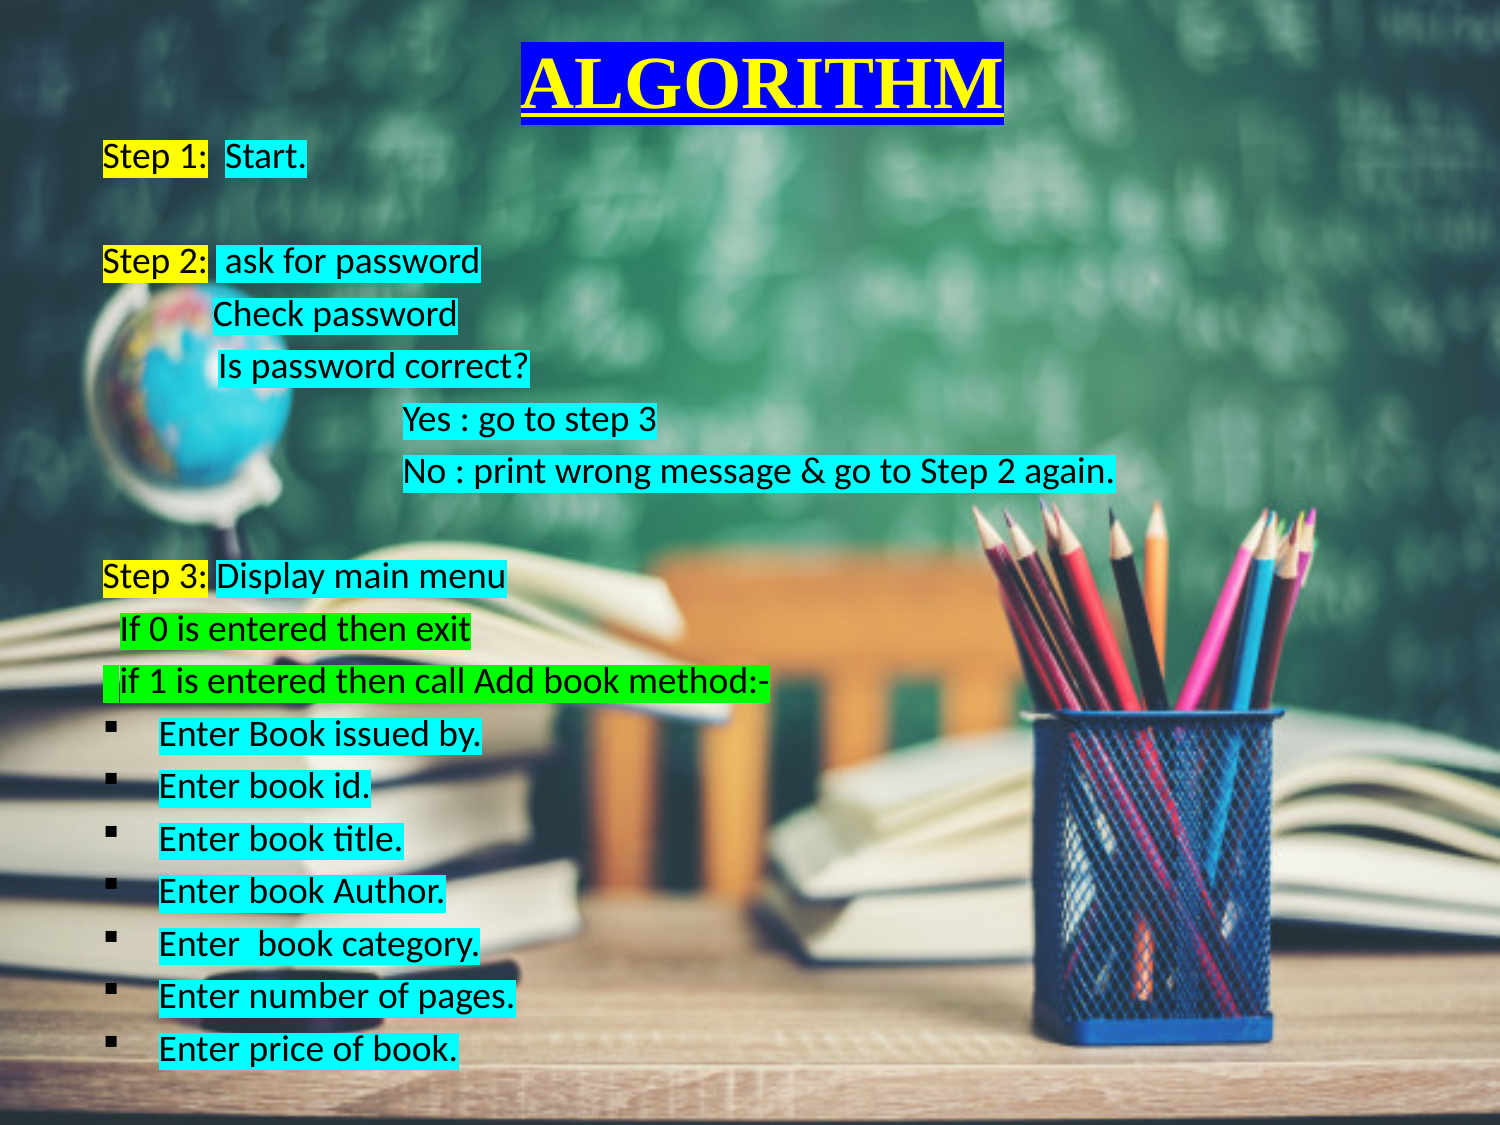

ALGORITHM
Step 1:  Start.

Step 2:  ask for password
             Check password
           Is password correct?
		Yes : go to step 3
		No : print wrong message & go to Step 2 again.

Step 3: Display main menu
  If 0 is entered then exit
  if 1 is entered then call Add book method:-
Enter Book issued by.
Enter book id.
Enter book title.
Enter book Author.
Enter  book category.
Enter number of pages.
Enter price of book.